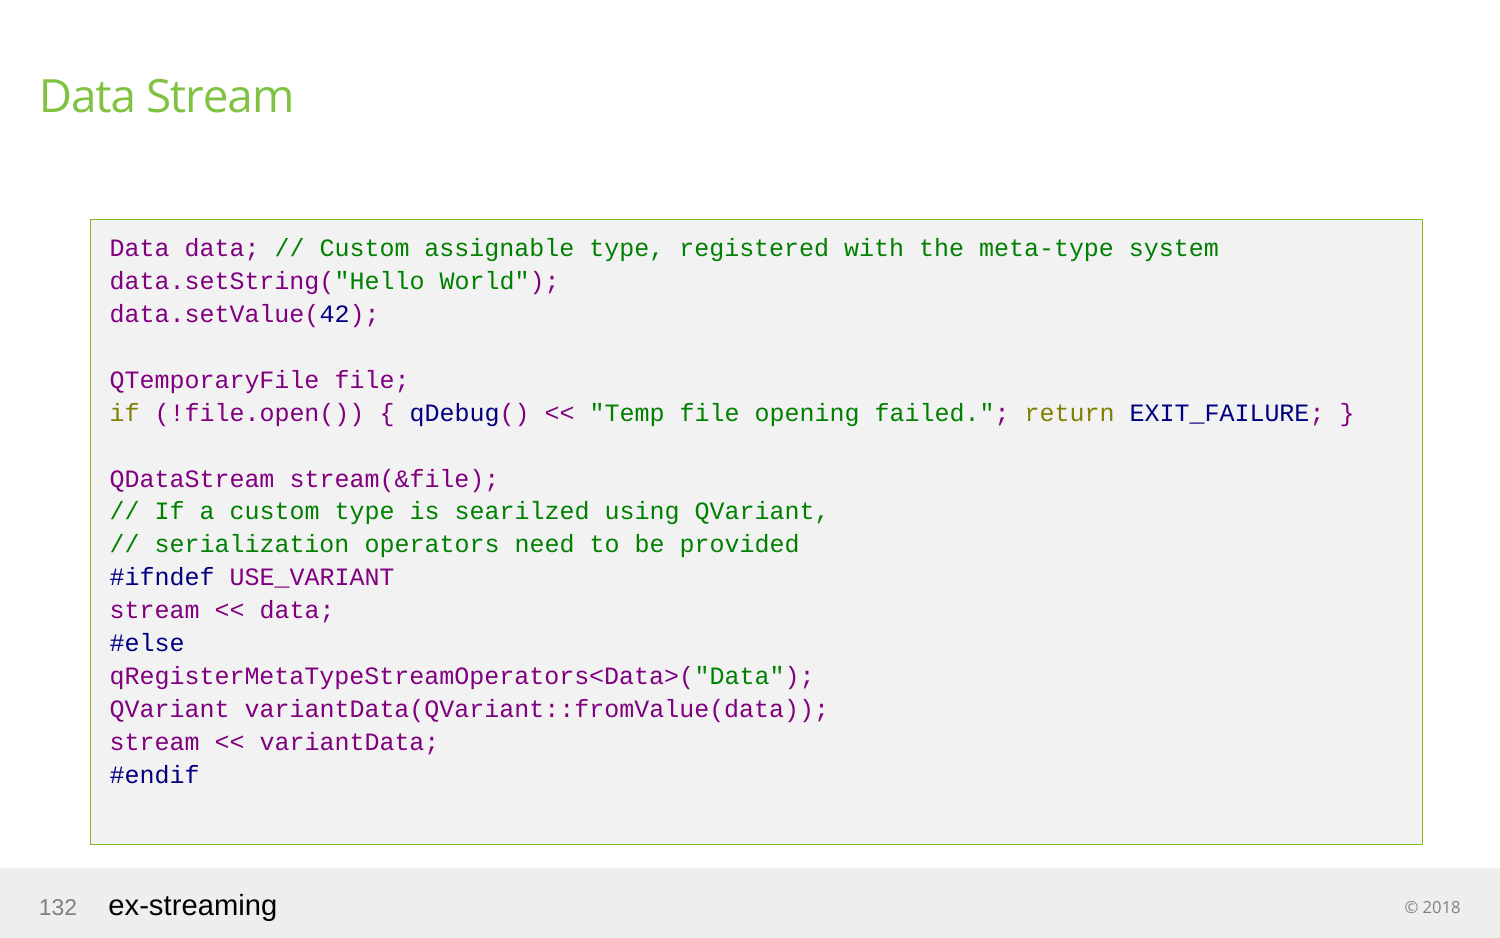

# Data Stream
Data data; // Custom assignable type, registered with the meta-type system
data.setString("Hello World");
data.setValue(42);
QTemporaryFile file;
if (!file.open()) { qDebug() << "Temp file opening failed."; return EXIT_FAILURE; }
QDataStream stream(&file);
// If a custom type is searilzed using QVariant,
// serialization operators need to be provided
#ifndef USE_VARIANT
stream << data;
#else
qRegisterMetaTypeStreamOperators<Data>("Data");
QVariant variantData(QVariant::fromValue(data));
stream << variantData;
#endif
132
ex-streaming
© 2018